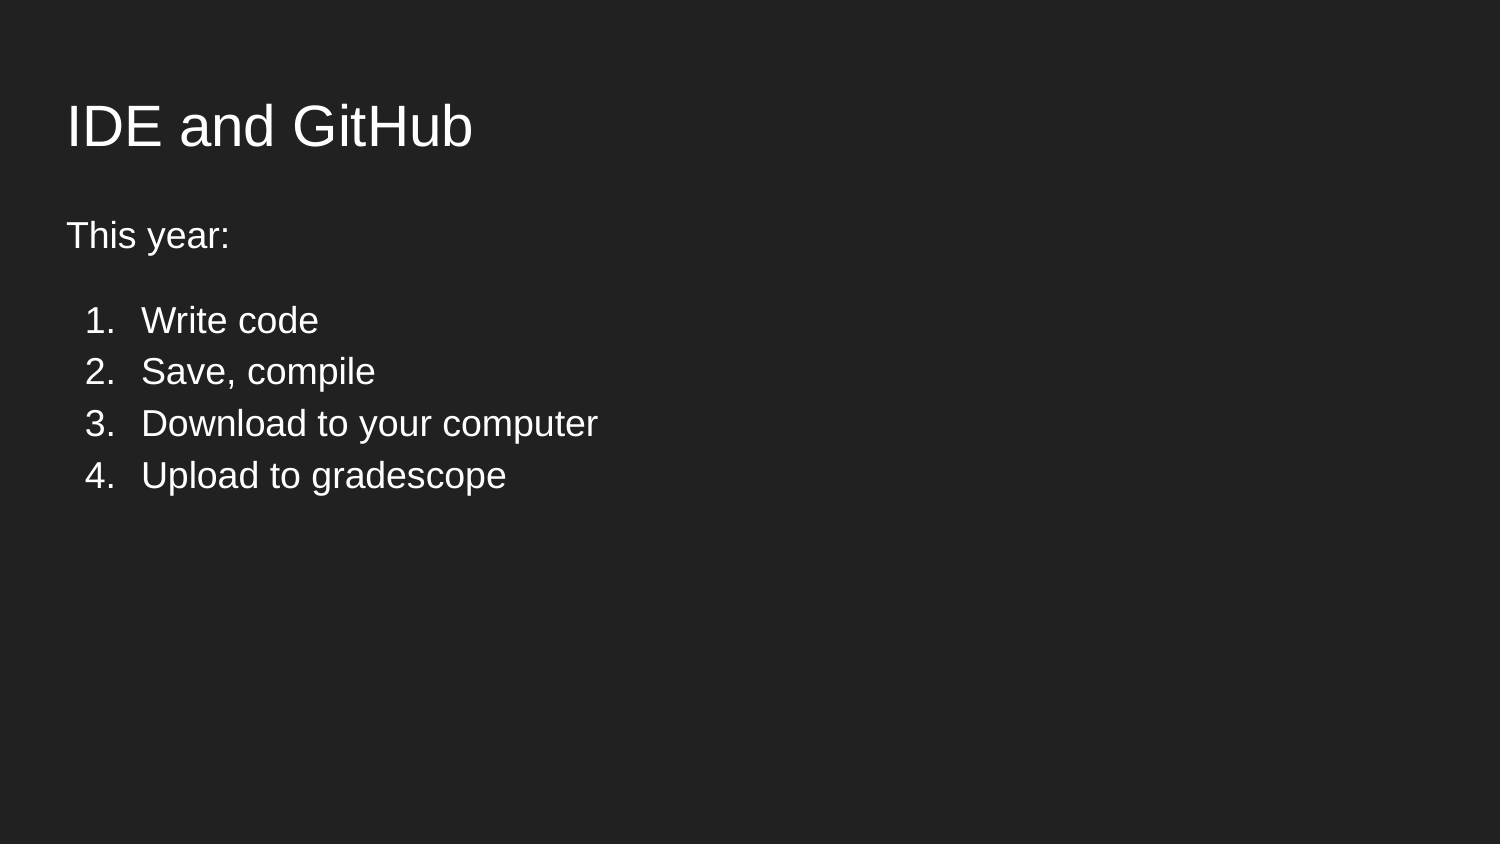

# IDE and GitHub
This year:
Write code
Save, compile
Download to your computer
Upload to gradescope